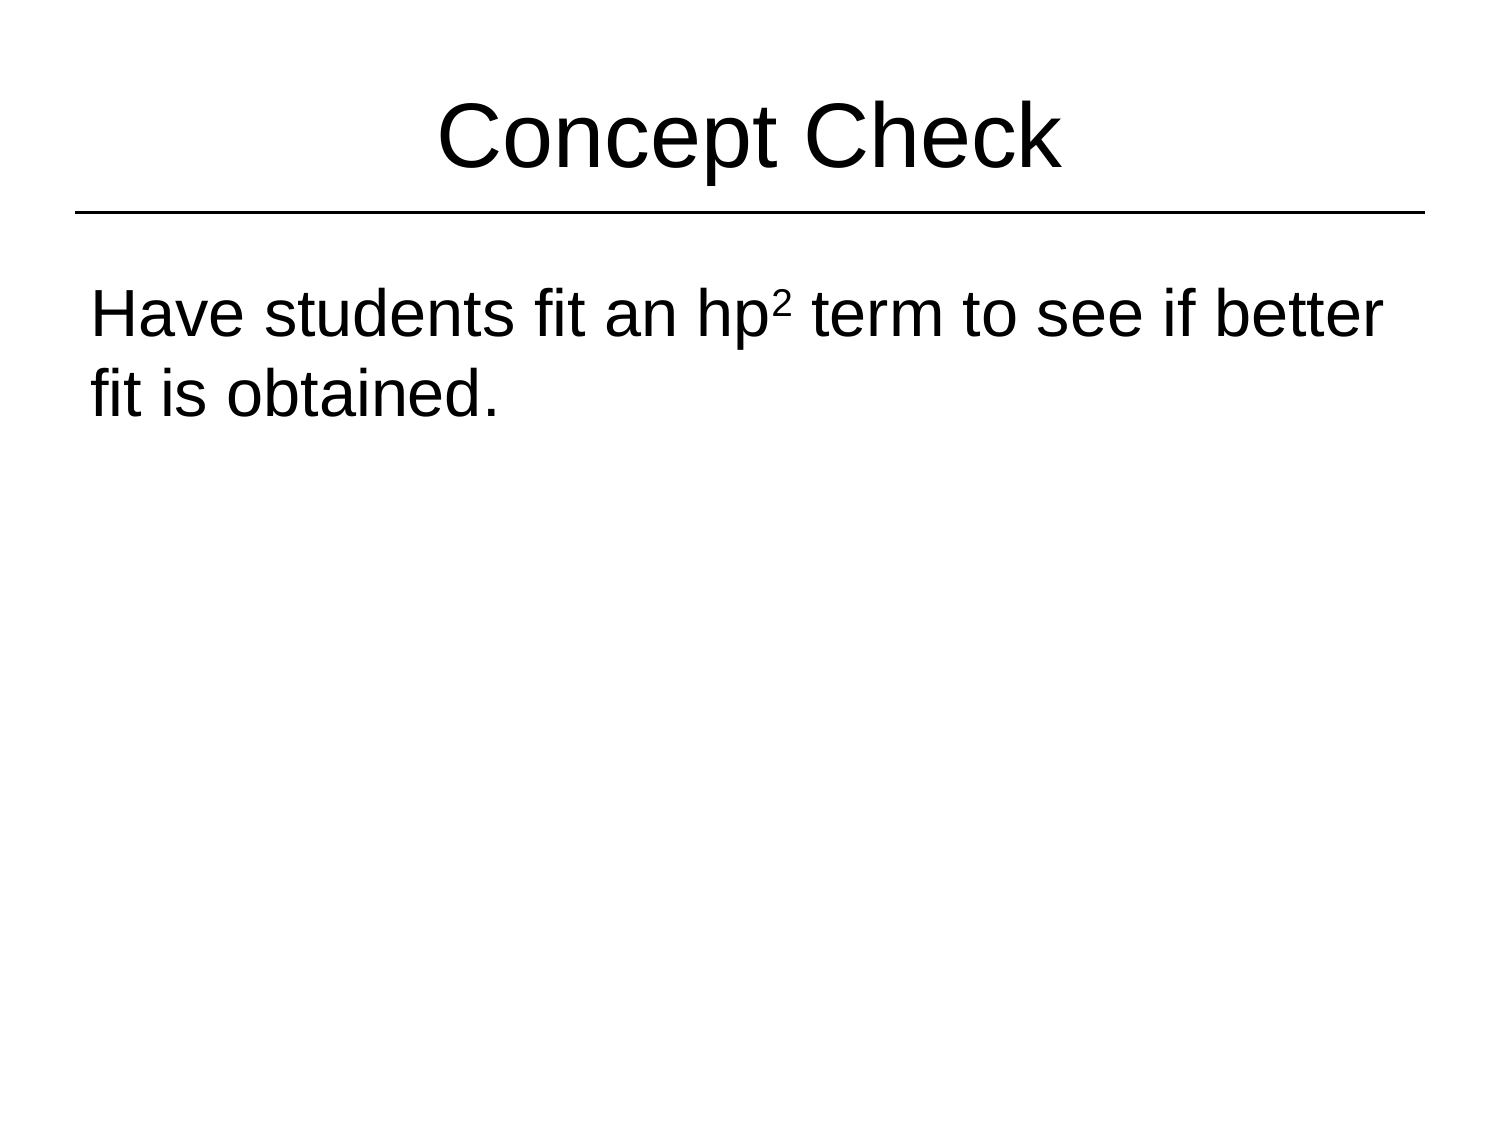

# Concept Check
Have students fit an hp2 term to see if better fit is obtained.